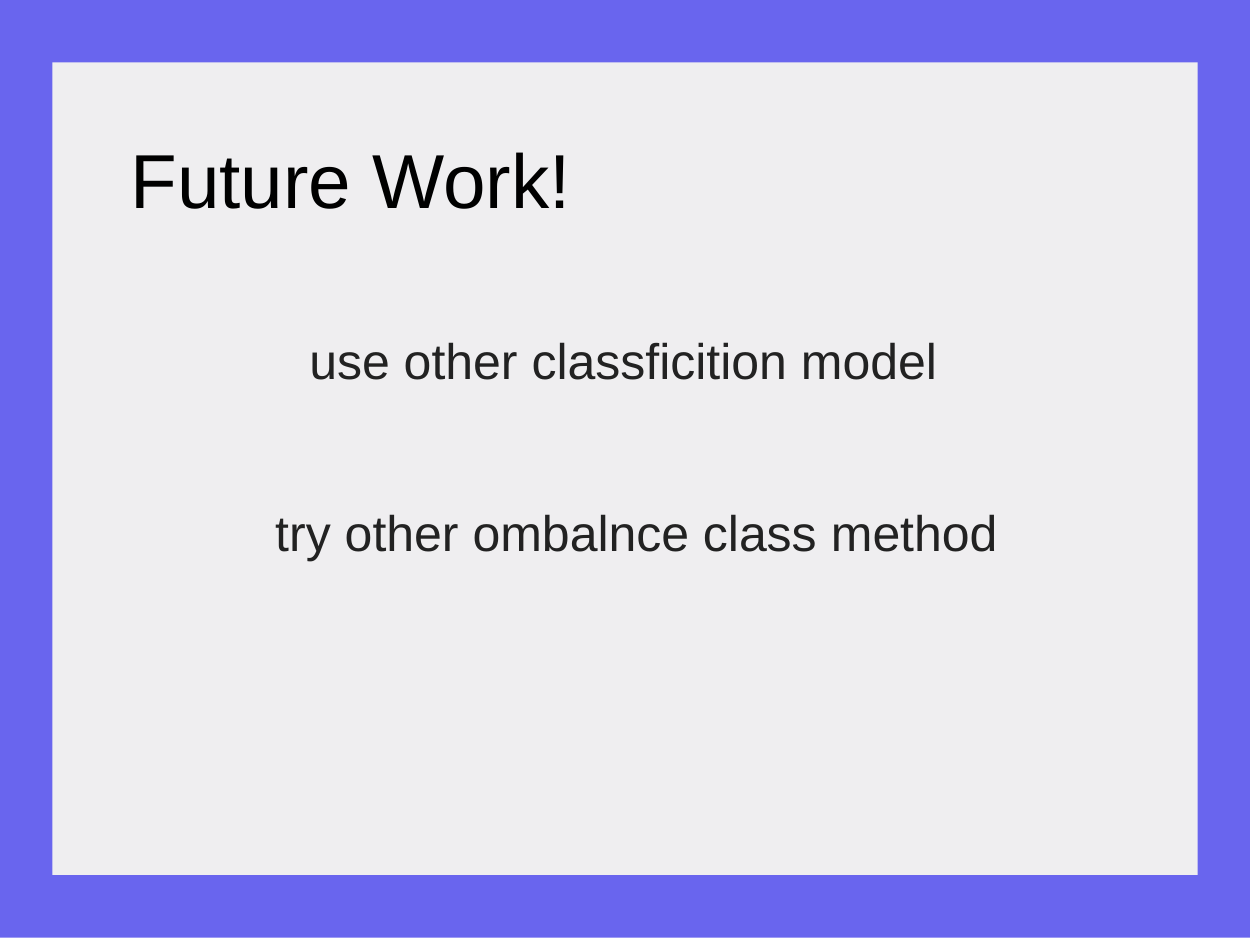

Future Work!

use other classficition model
try other ombalnce class method